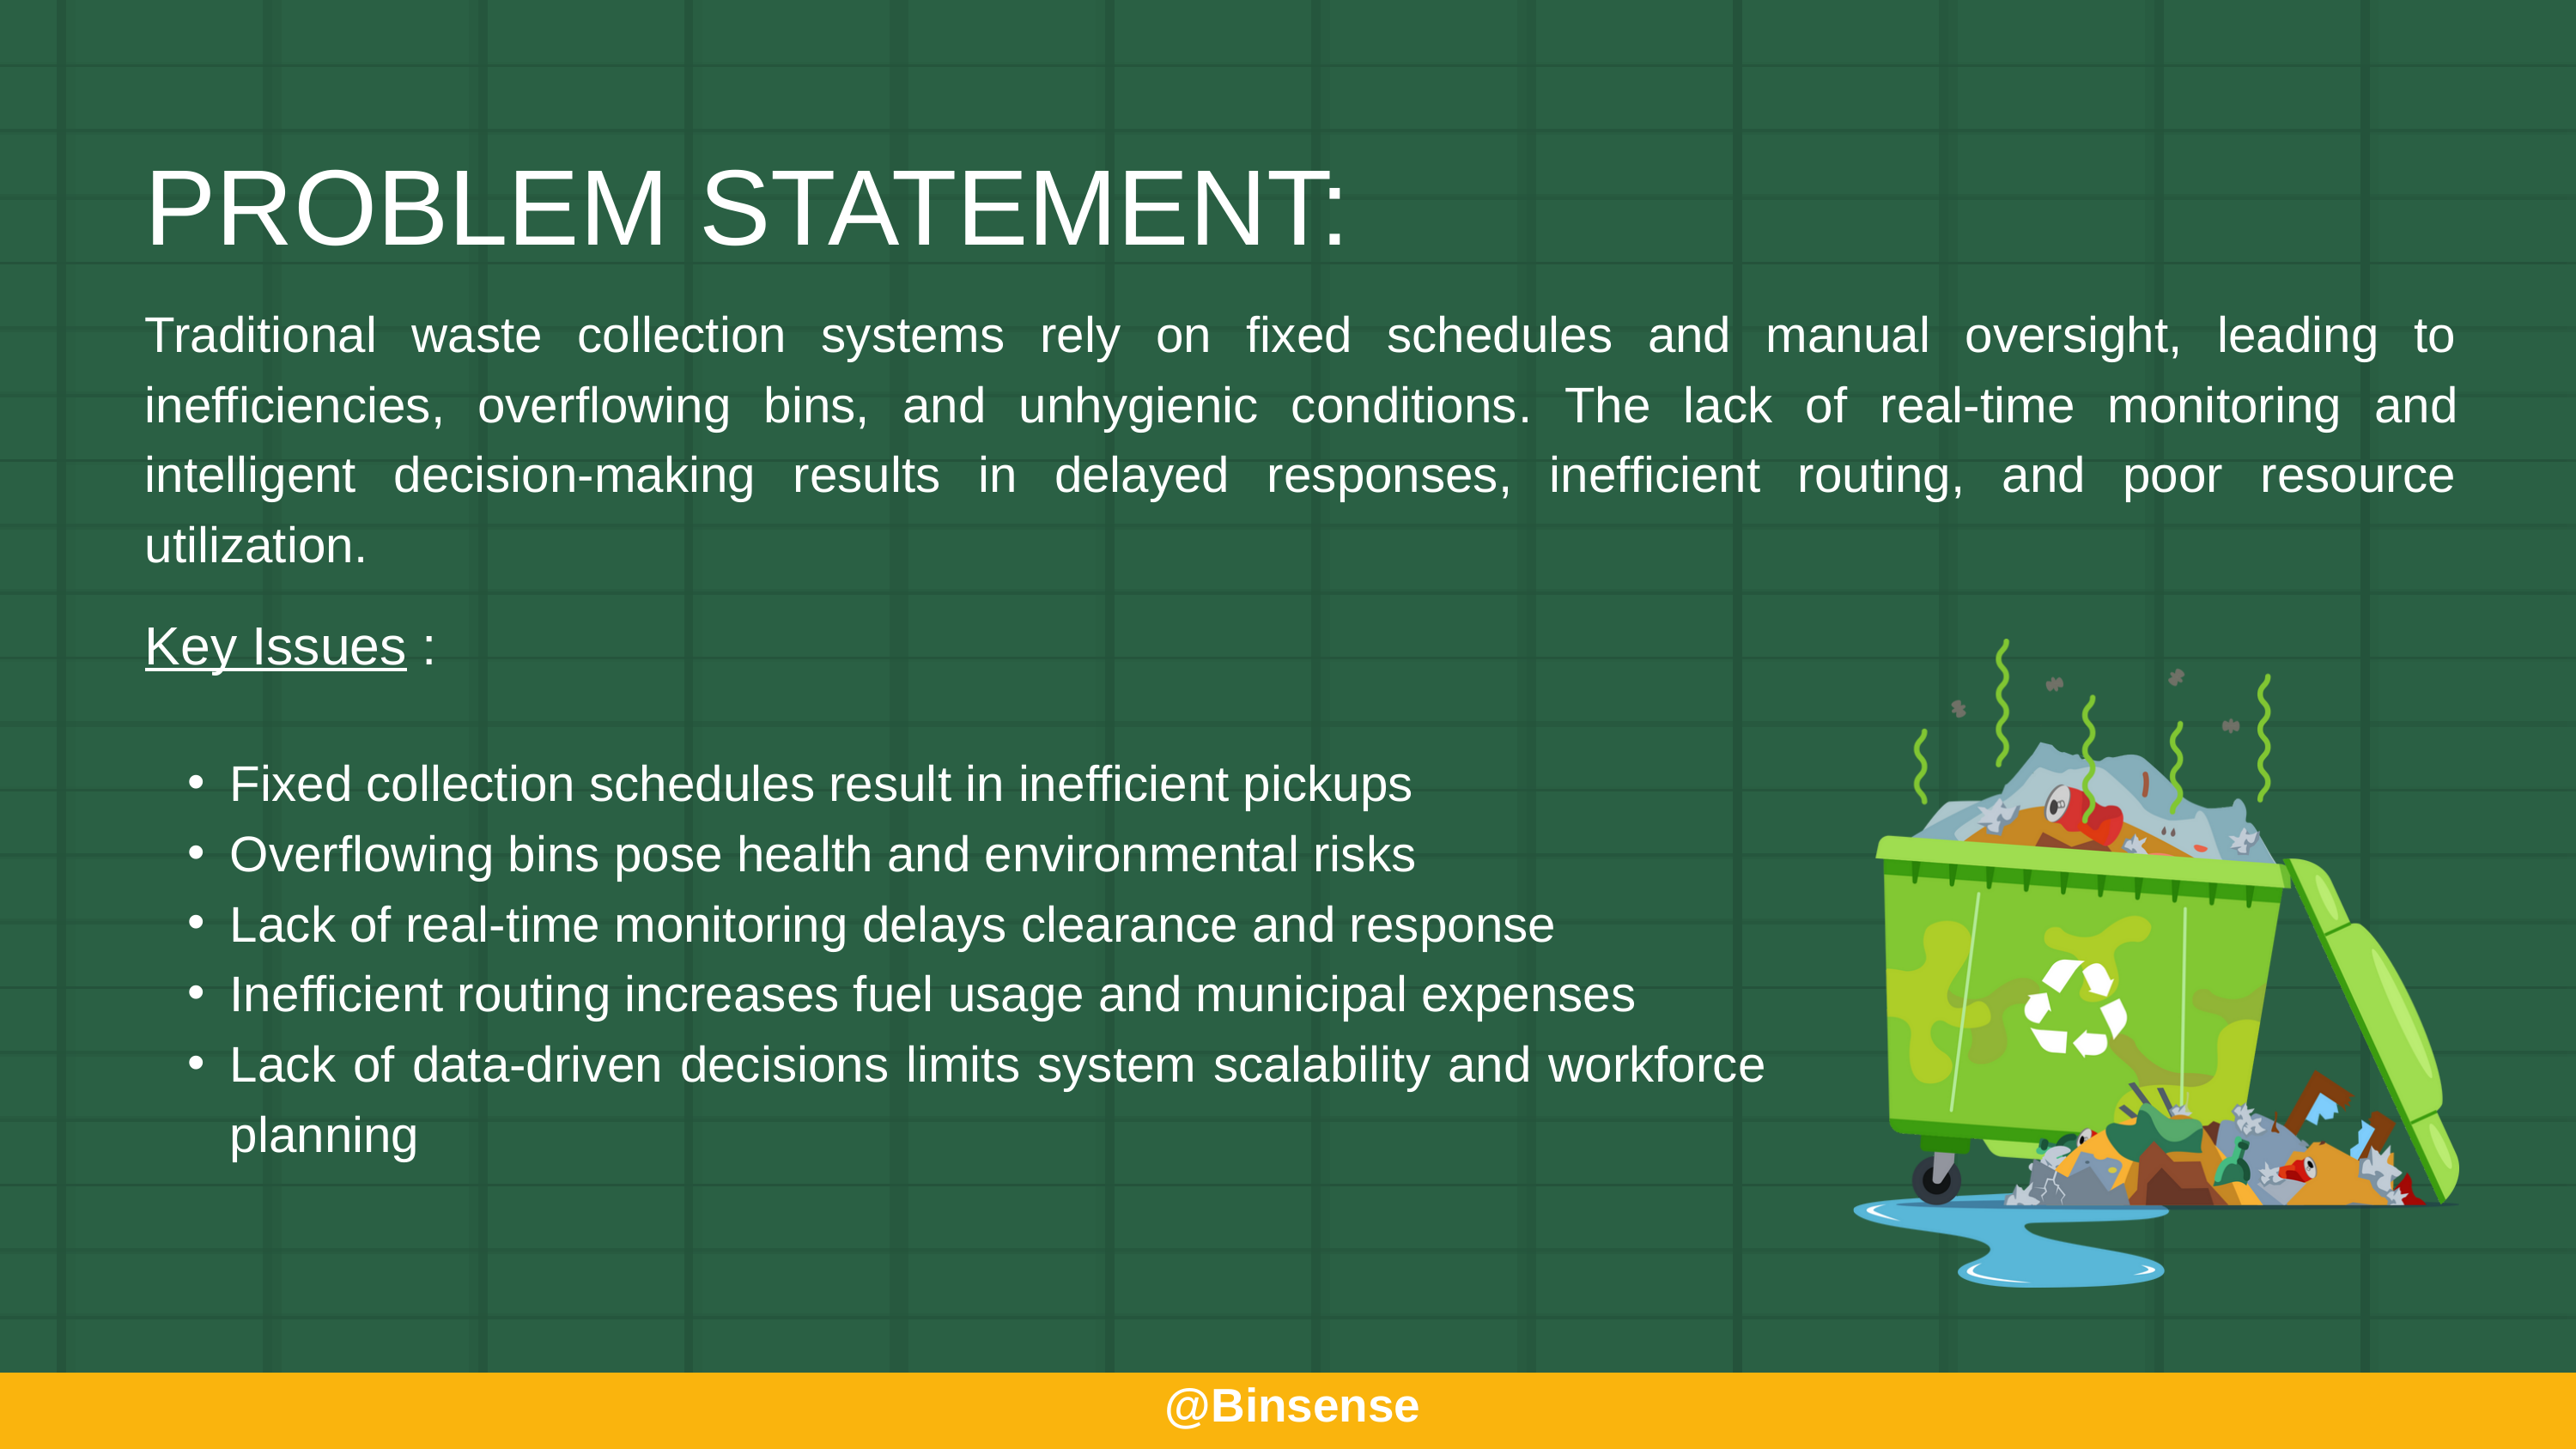

PROBLEM STATEMENT:
Traditional waste collection systems rely on fixed schedules and manual oversight, leading to inefficiencies, overflowing bins, and unhygienic conditions. The lack of real-time monitoring and intelligent decision-making results in delayed responses, inefficient routing, and poor resource utilization.
Key Issues :

Fixed collection schedules result in inefficient pickups
Overflowing bins pose health and environmental risks
Lack of real-time monitoring delays clearance and response
Inefficient routing increases fuel usage and municipal expenses
Lack of data-driven decisions limits system scalability and workforce planning

@Binsense